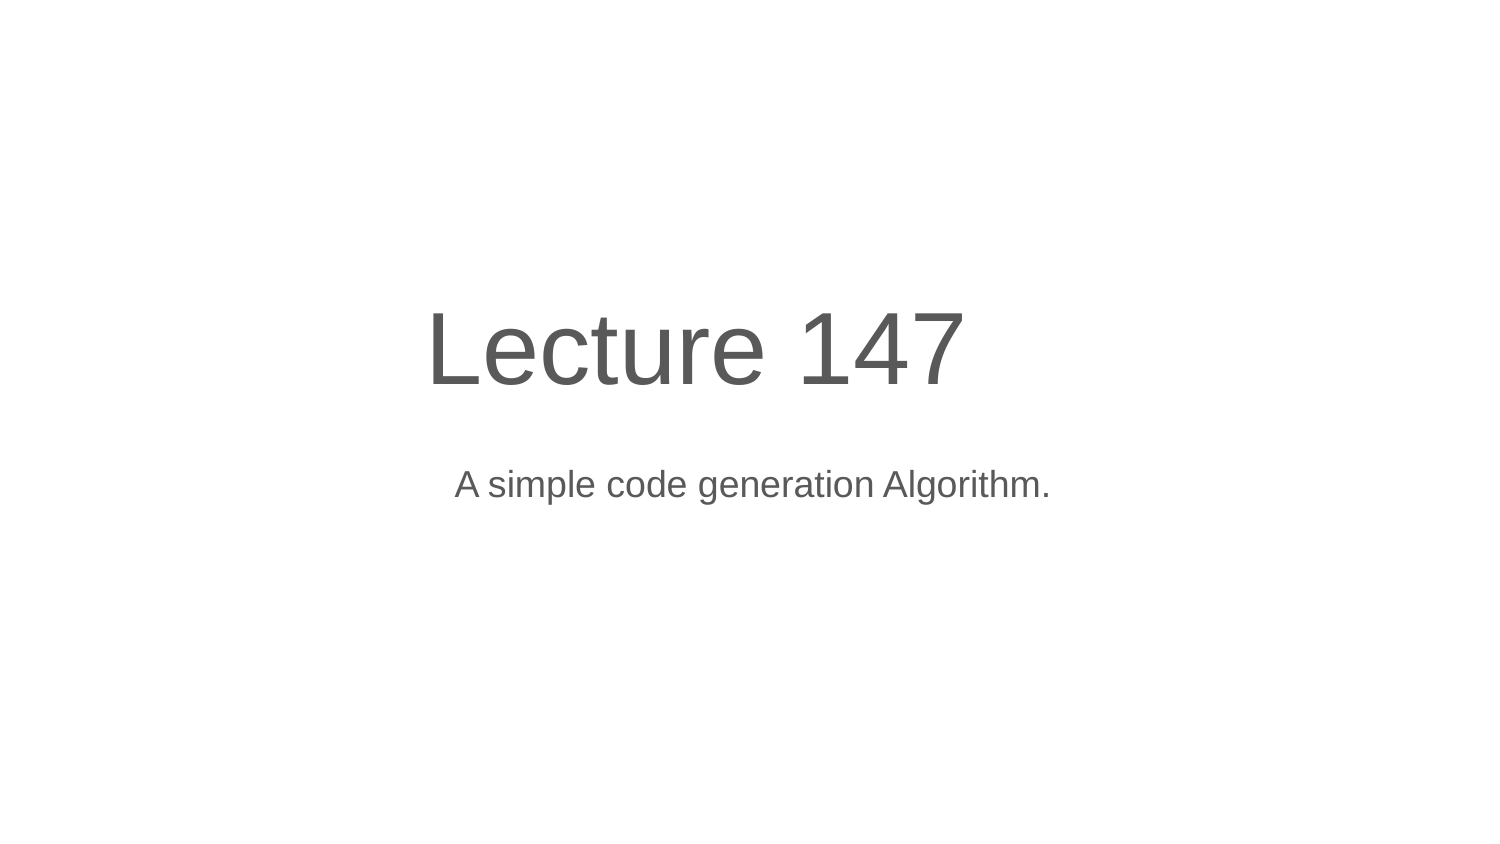

# Lecture 147
                                     A simple code generation Algorithm.